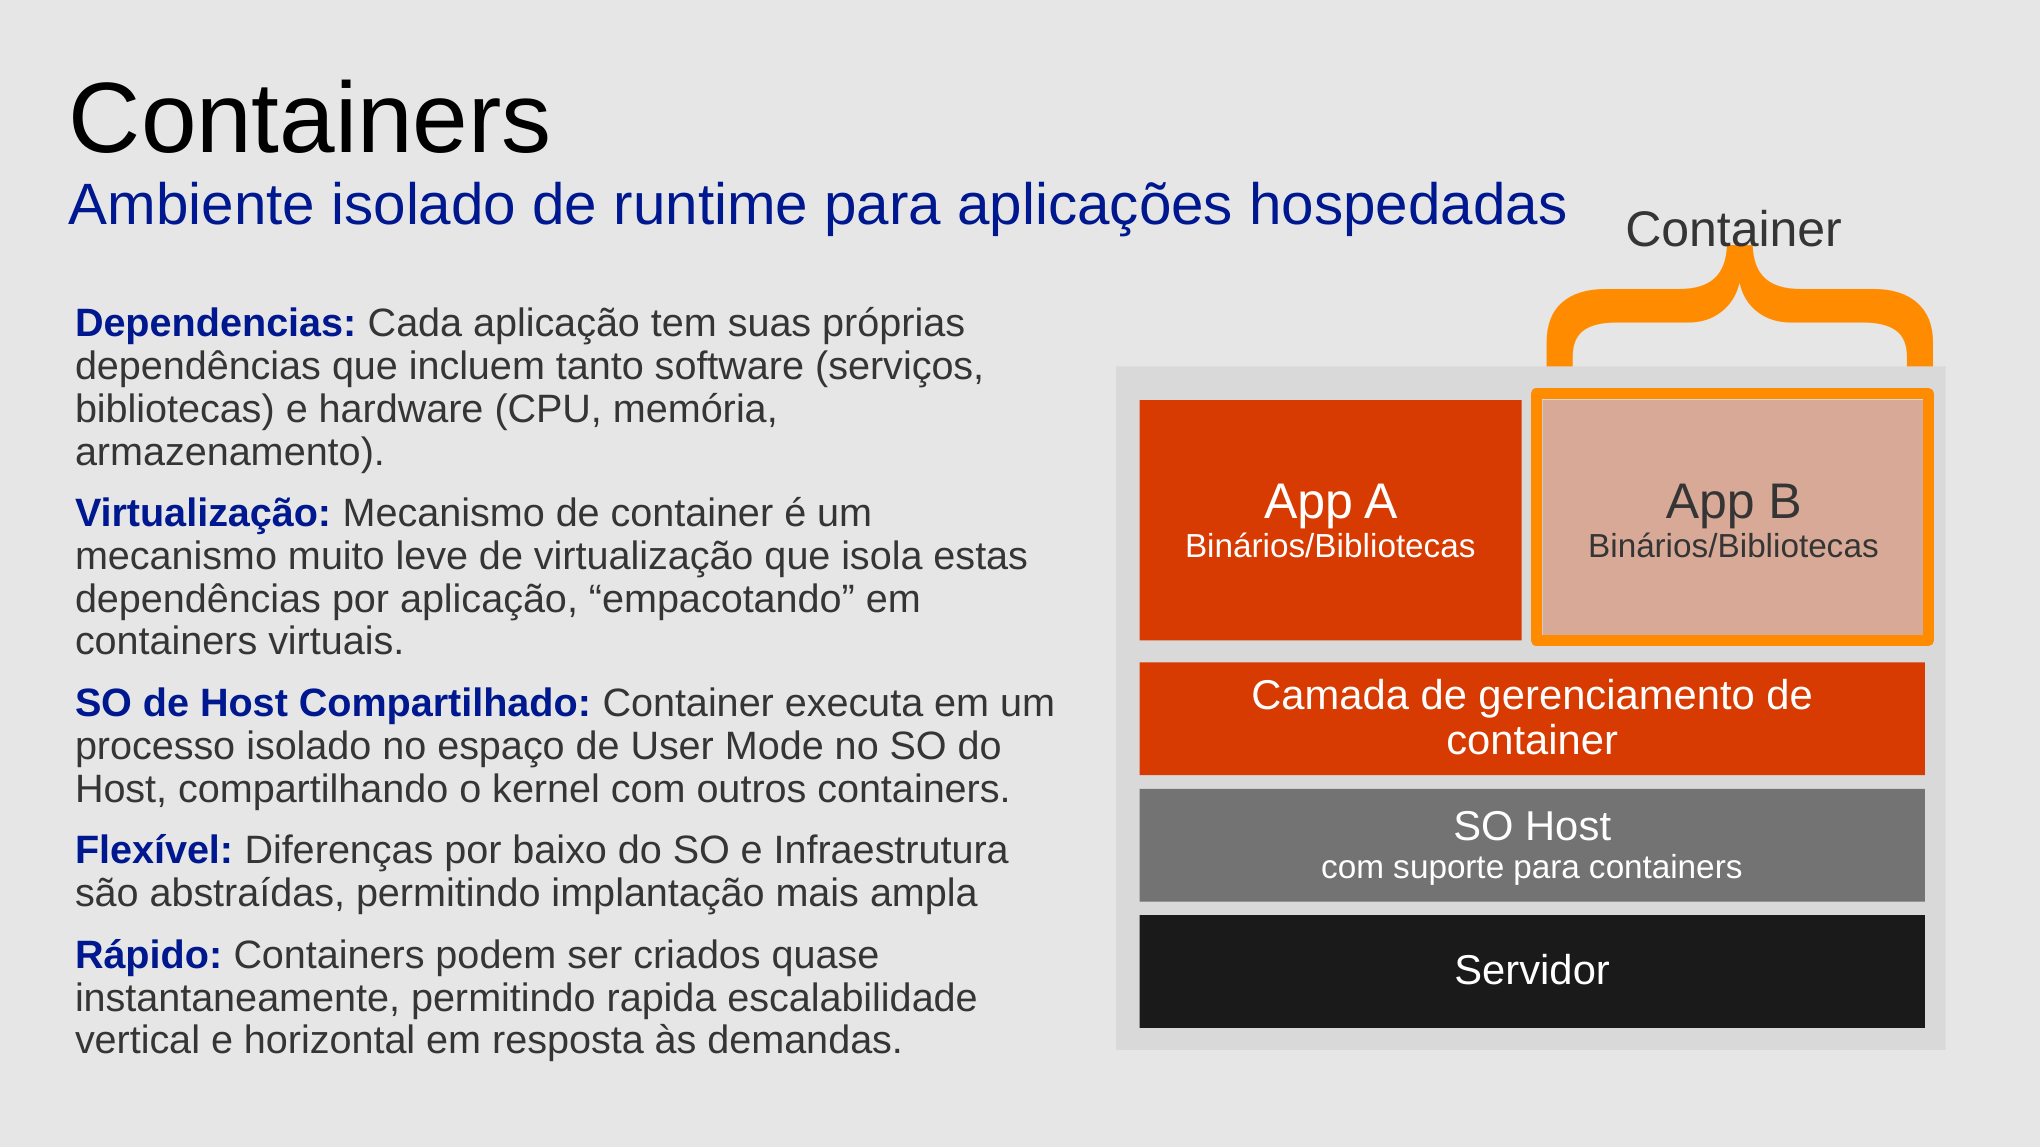

# Containers Ambiente isolado de runtime para aplicações hospedadas
}
Container
Dependencias: Cada aplicação tem suas próprias dependências que incluem tanto software (serviços, bibliotecas) e hardware (CPU, memória, armazenamento).
Virtualização: Mecanismo de container é um mecanismo muito leve de virtualização que isola estas dependências por aplicação, “empacotando” em containers virtuais.
SO de Host Compartilhado: Container executa em um processo isolado no espaço de User Mode no SO do Host, compartilhando o kernel com outros containers.
Flexível: Diferenças por baixo do SO e Infraestrutura são abstraídas, permitindo implantação mais ampla
Rápido: Containers podem ser criados quase instantaneamente, permitindo rapida escalabilidade vertical e horizontal em resposta às demandas.

App A
Binários/Bibliotecas
App B
Binários/Bibliotecas
Camada de gerenciamento de container
SO Host
com suporte para containers
Servidor